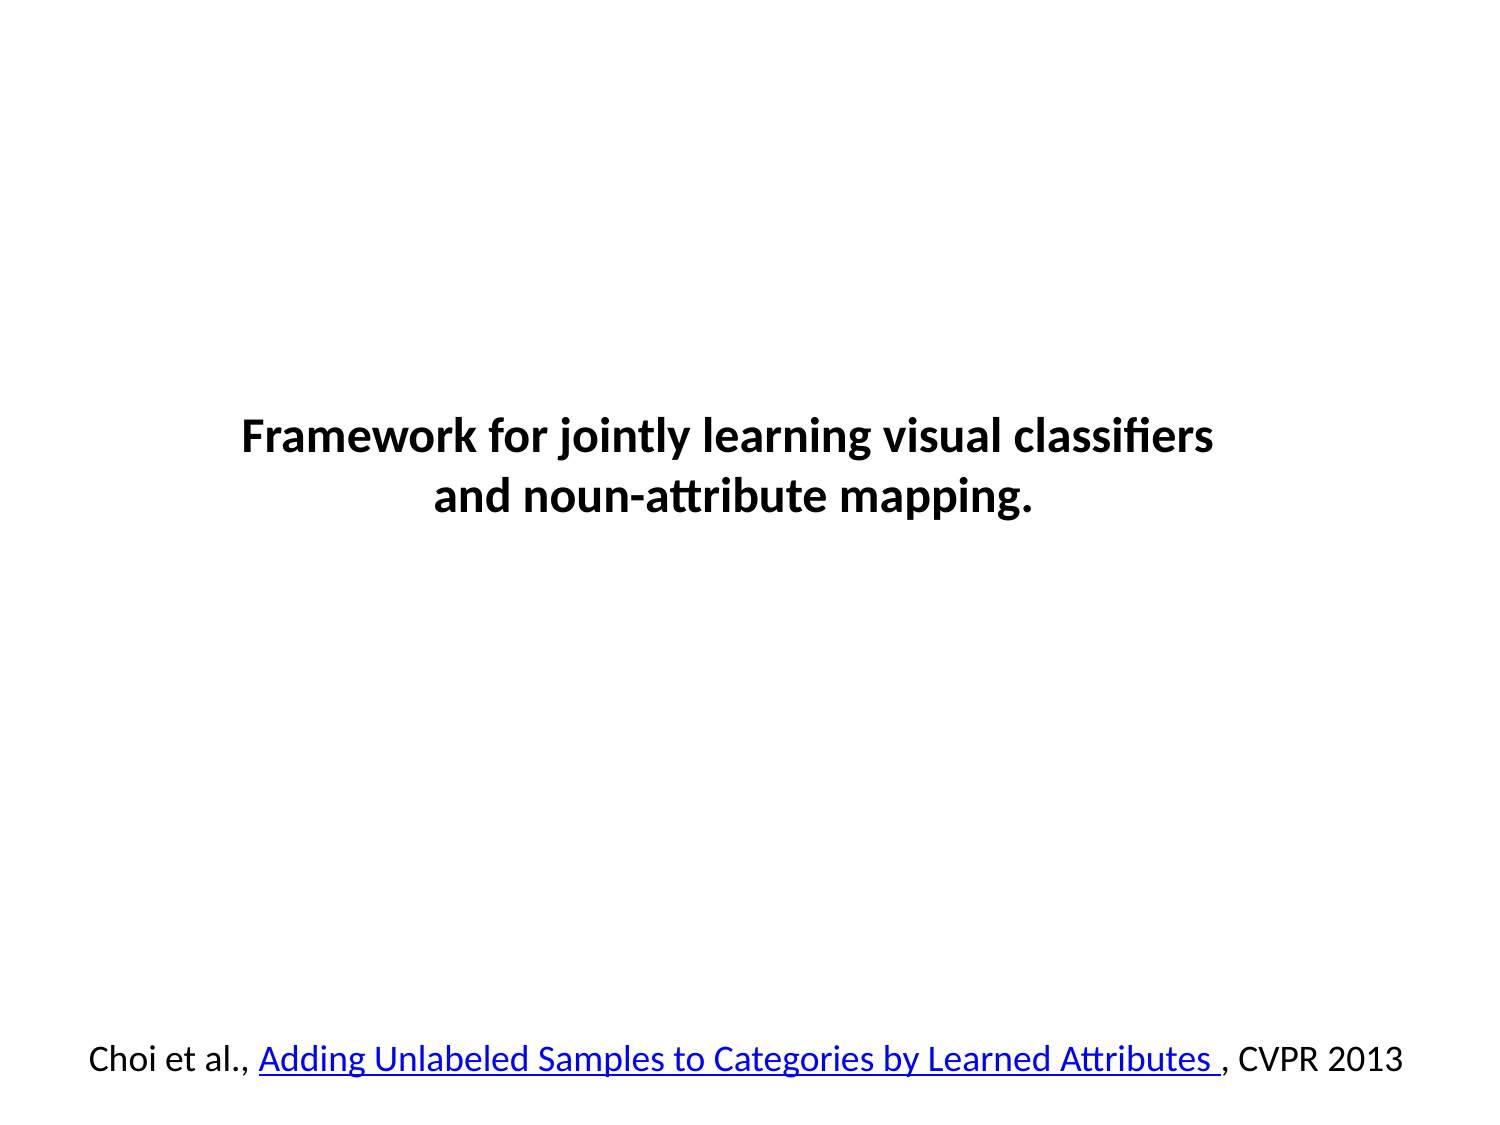

Framework for jointly learning visual classifiers
and noun-attribute mapping.
Choi et al., Adding Unlabeled Samples to Categories by Learned Attributes , CVPR 2013